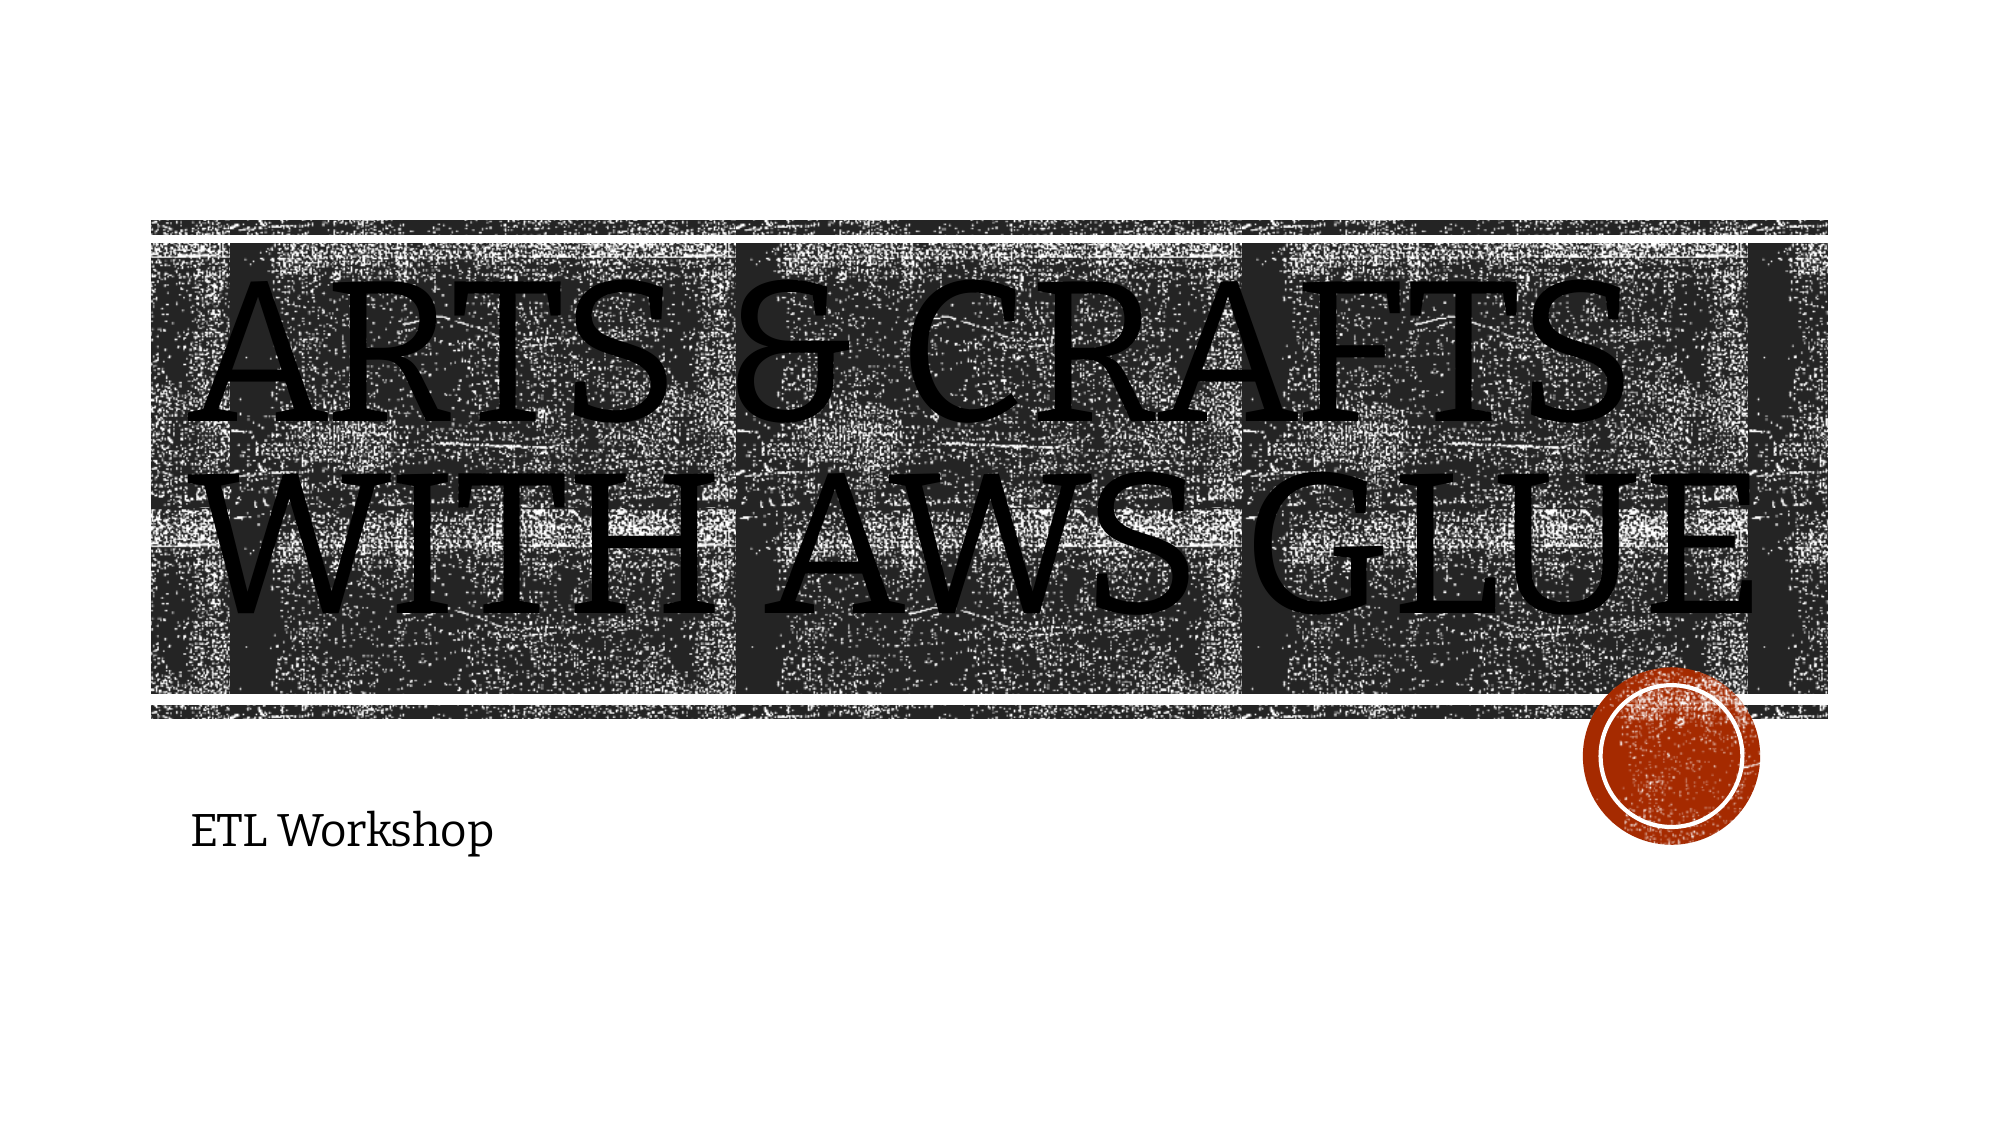

# Arts & Crafts with AWS Glue

ETL Workshop